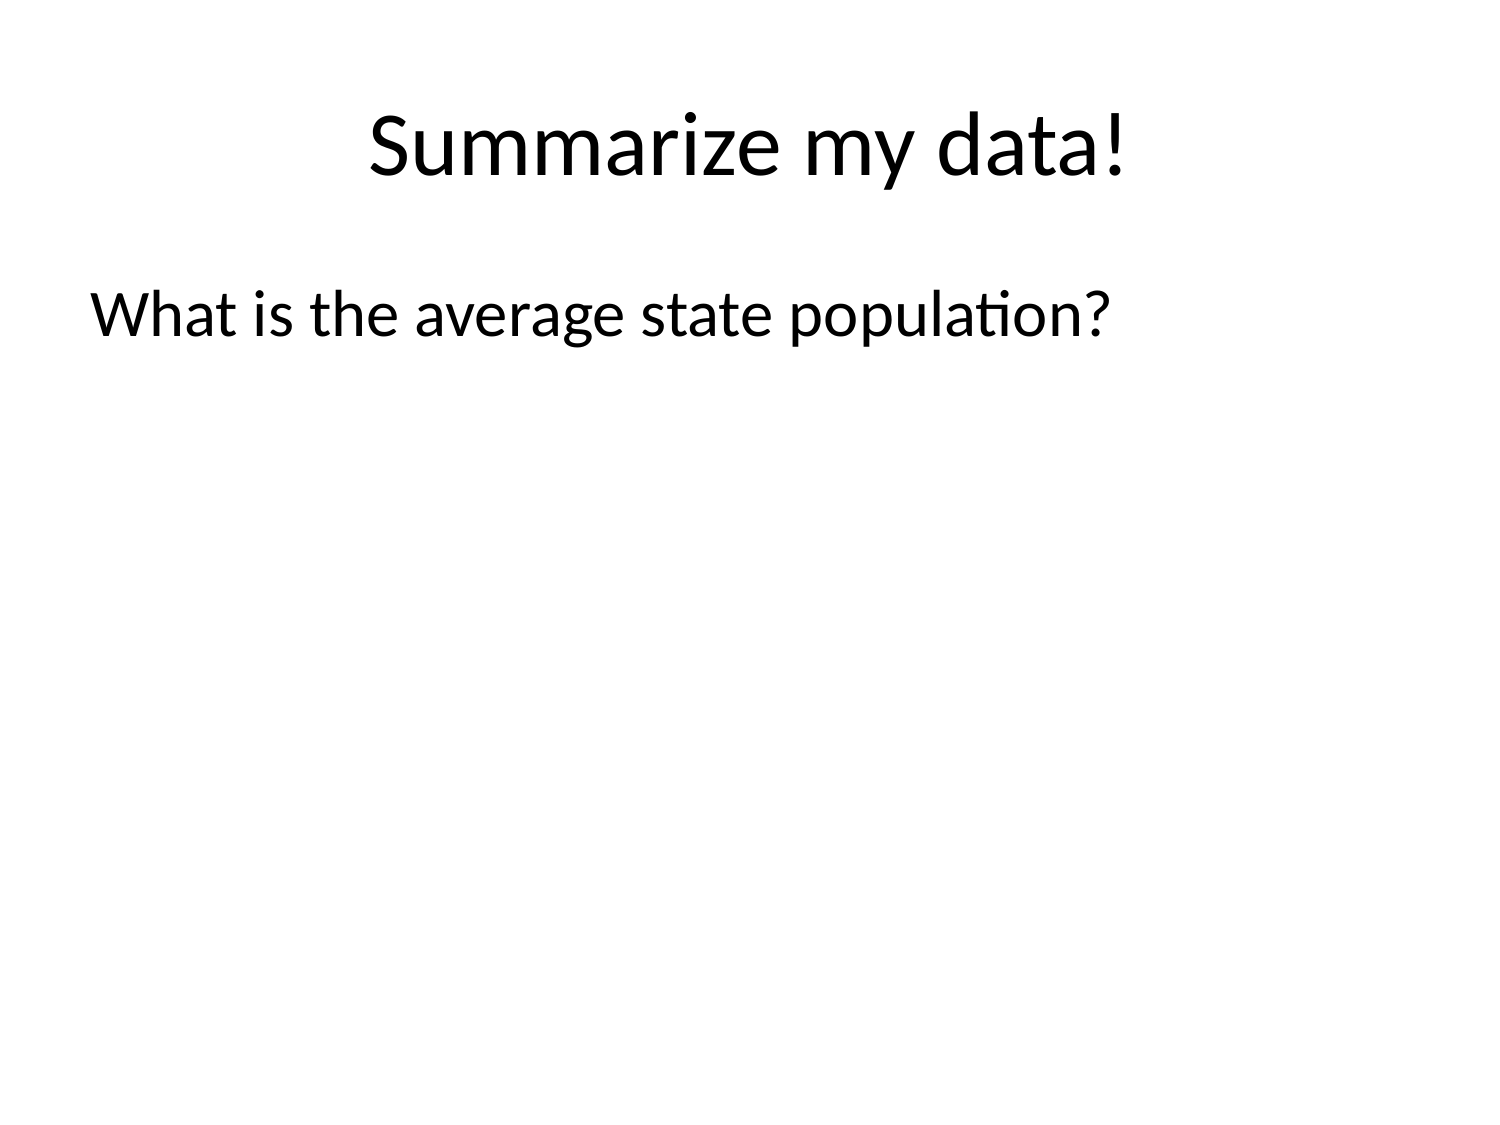

# Summarize my data!
What is the average state population?